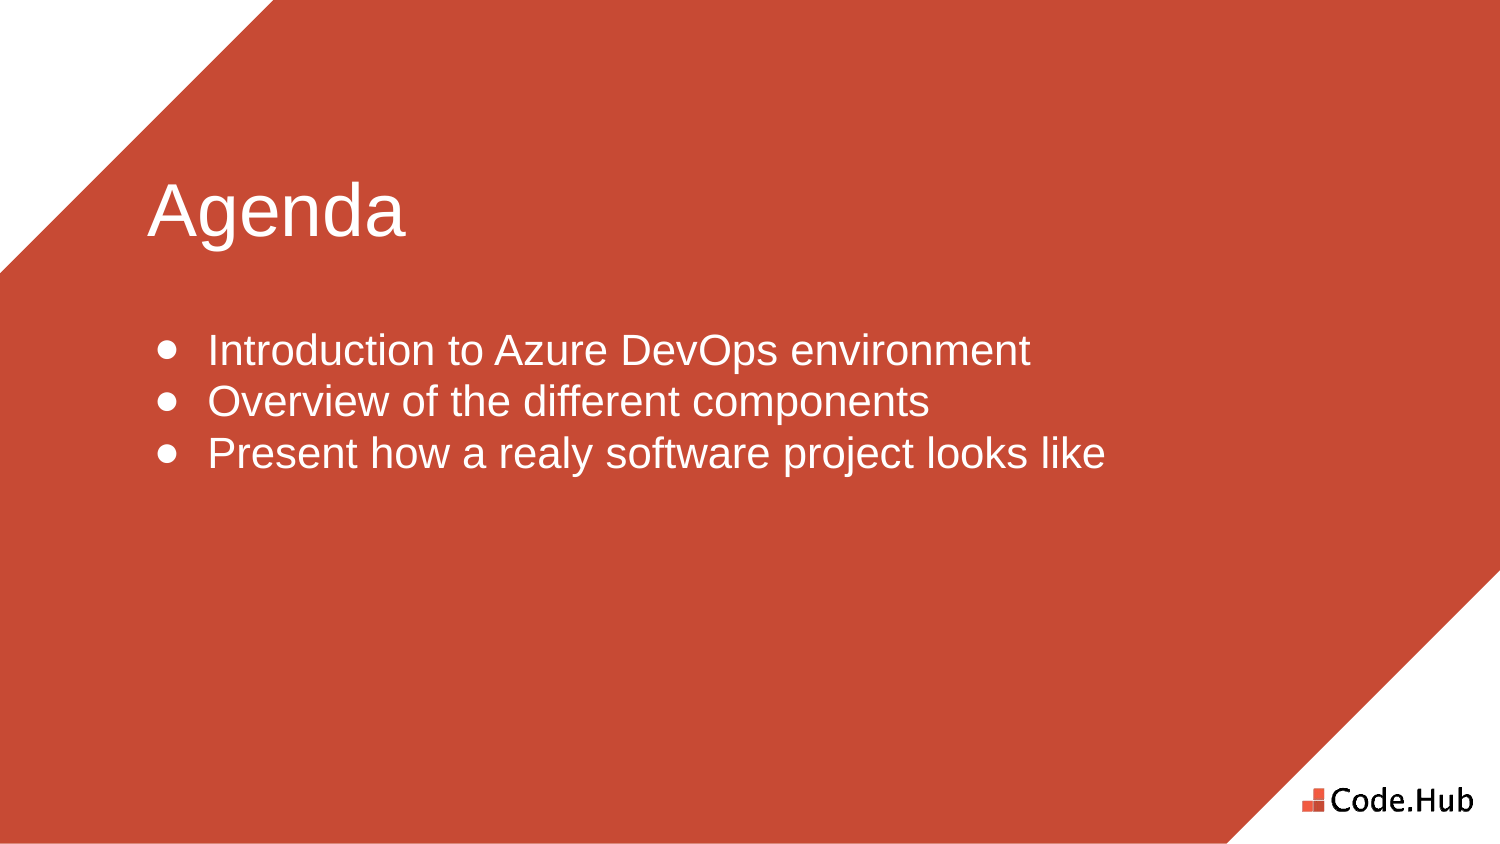

# Agenda
Introduction to Azure DevOps environment
Overview of the different components
Present how a realy software project looks like